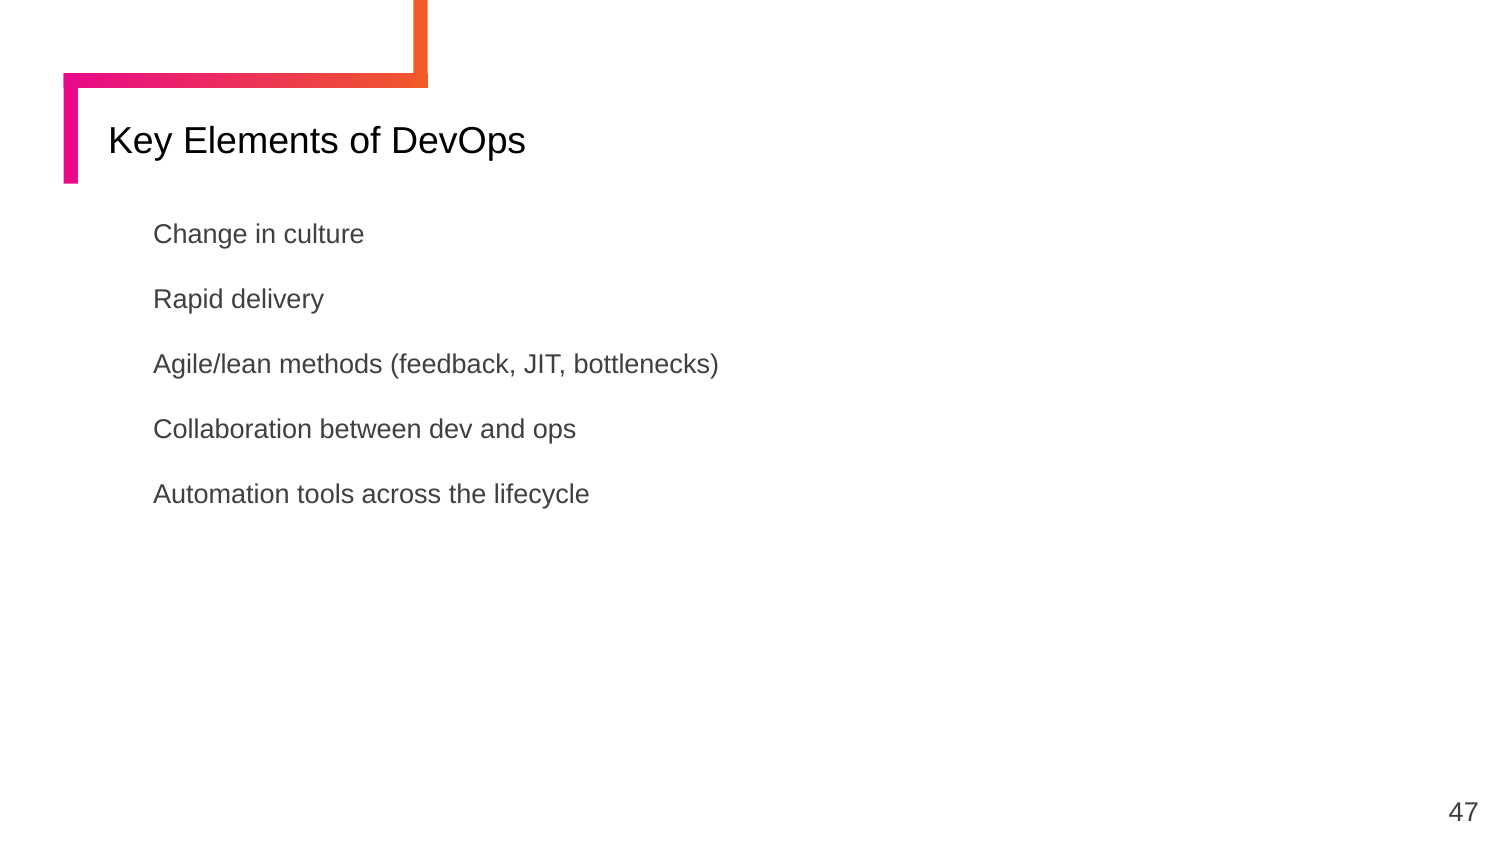

# Key Elements of DevOps

Change in culture

Rapid delivery

Agile/lean methods (feedback, JIT, bottlenecks)

Collaboration between dev and ops

Automation tools across the lifecycle

47